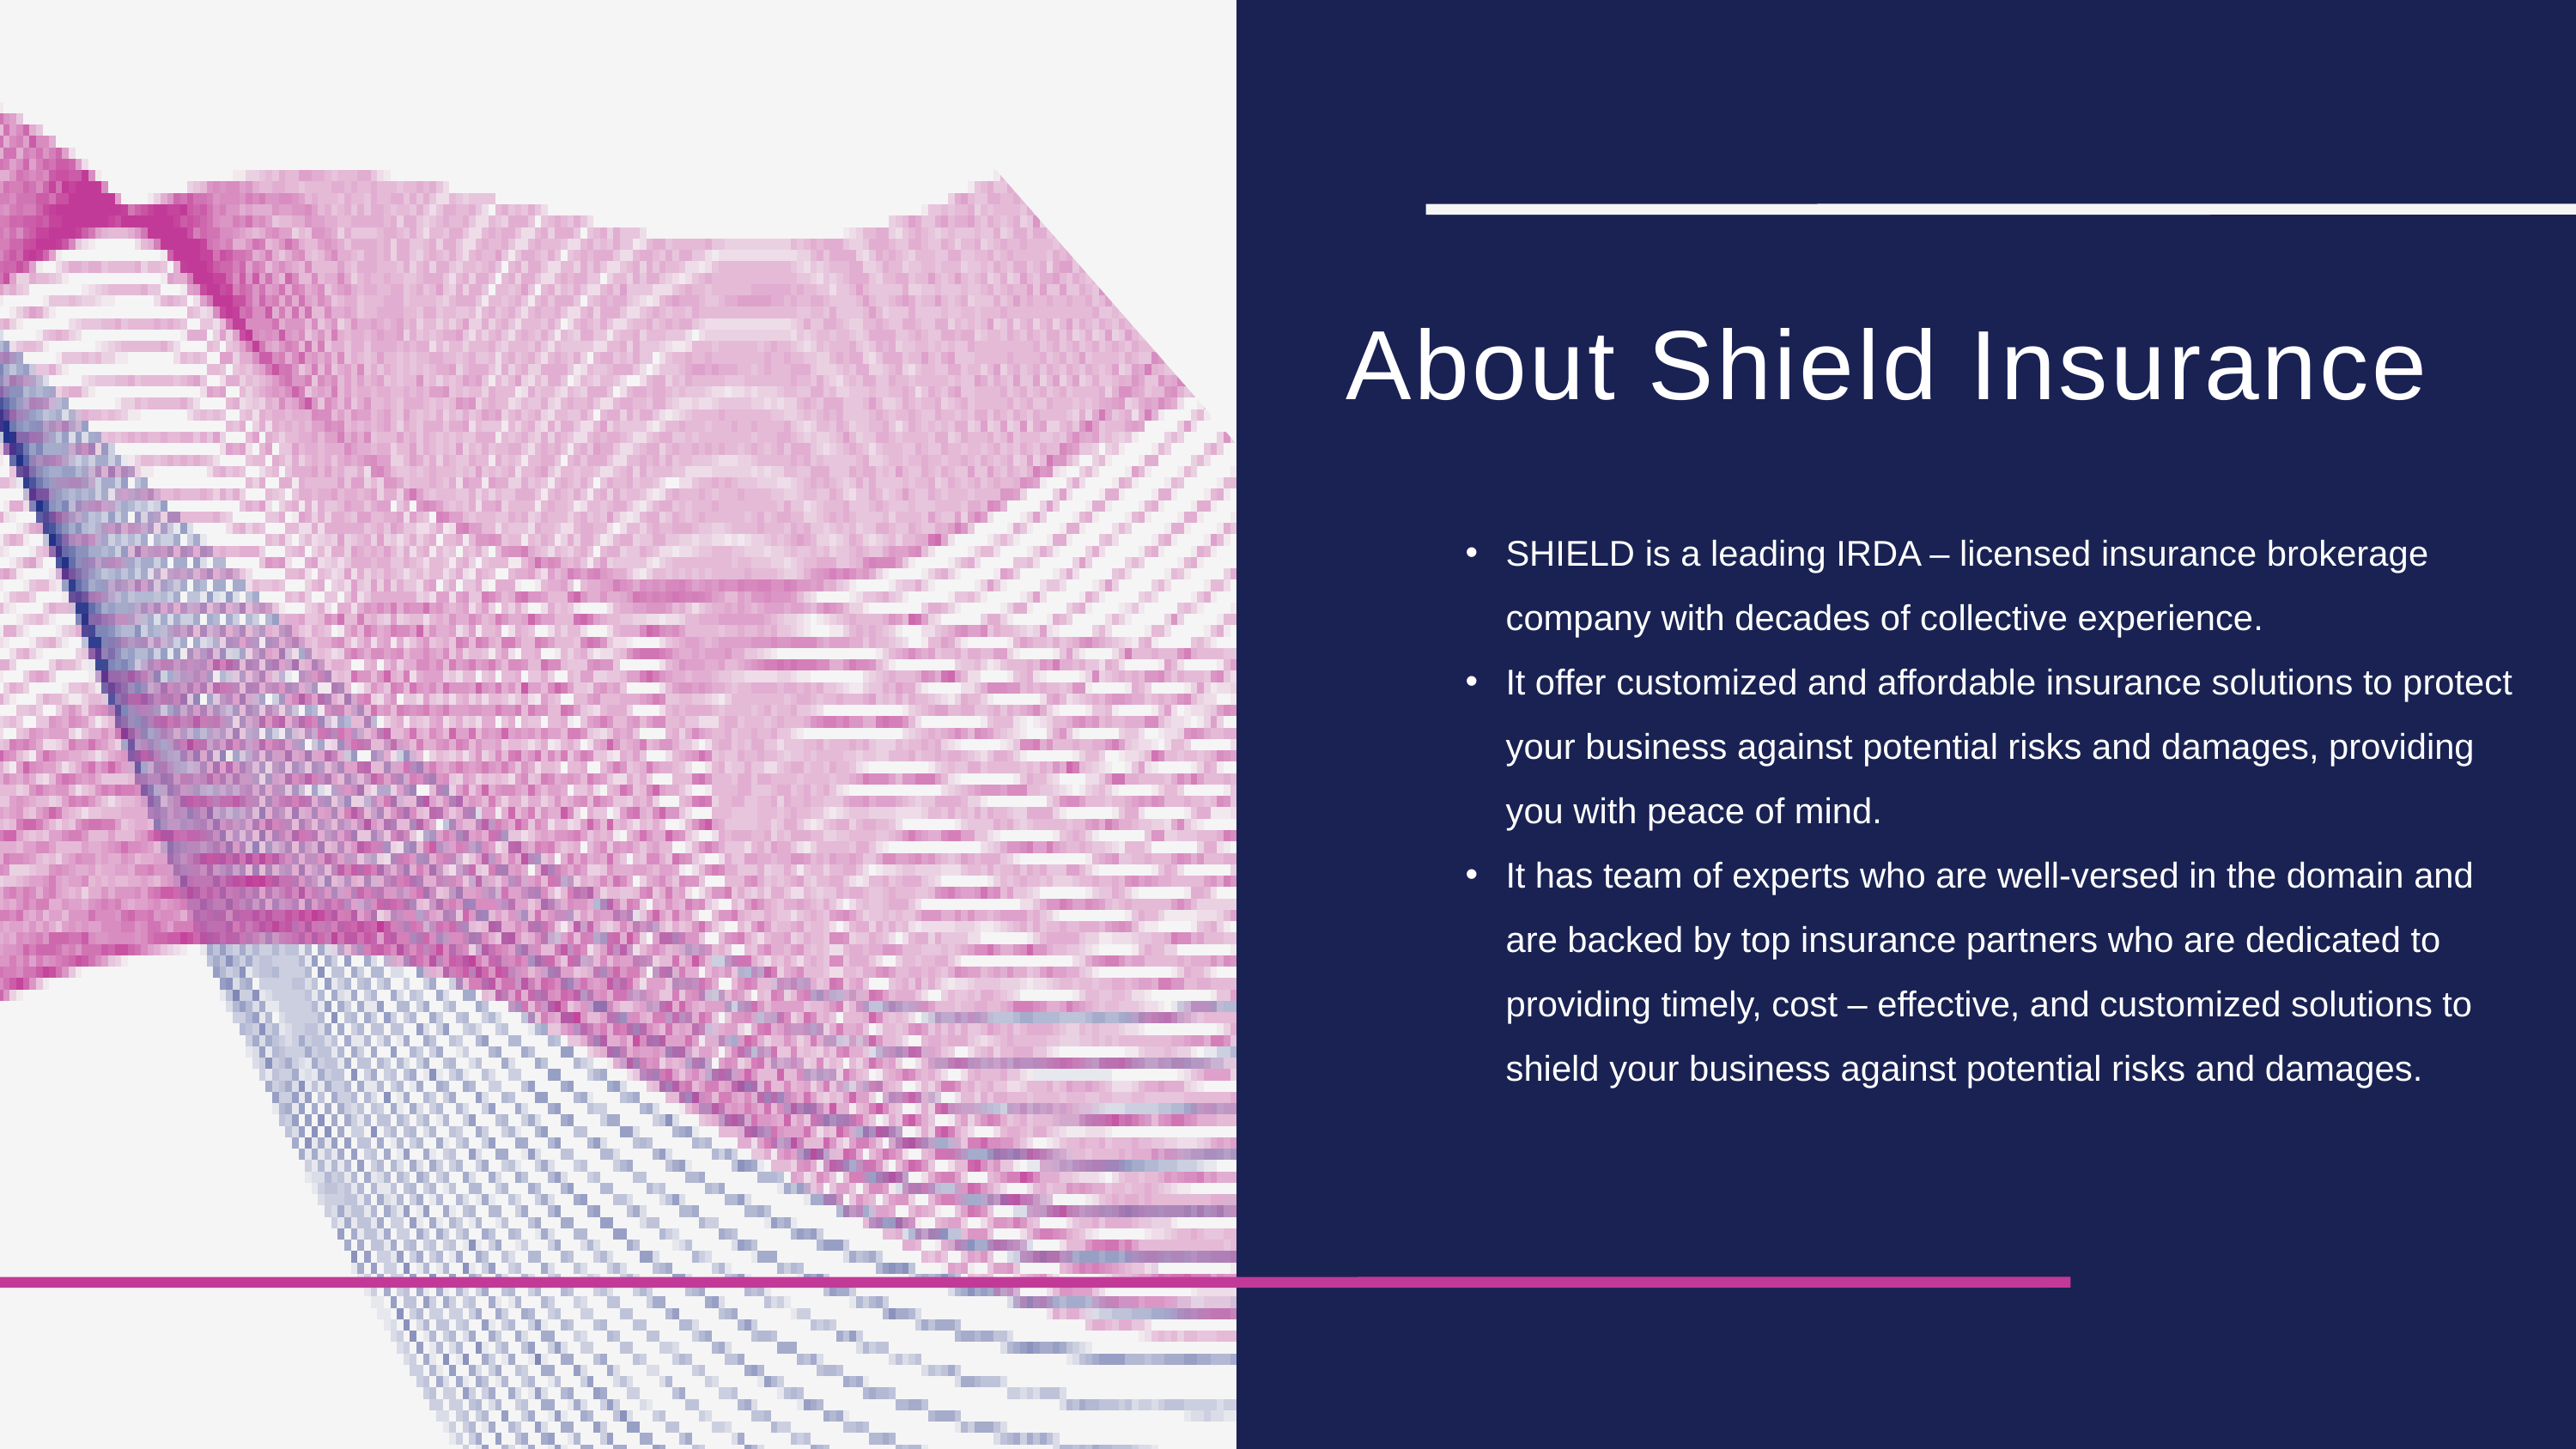

About Shield Insurance
SHIELD is a leading IRDA – licensed insurance brokerage company with decades of collective experience.
It offer customized and affordable insurance solutions to protect your business against potential risks and damages, providing you with peace of mind.
It has team of experts who are well-versed in the domain and are backed by top insurance partners who are dedicated to providing timely, cost – effective, and customized solutions to shield your business against potential risks and damages.